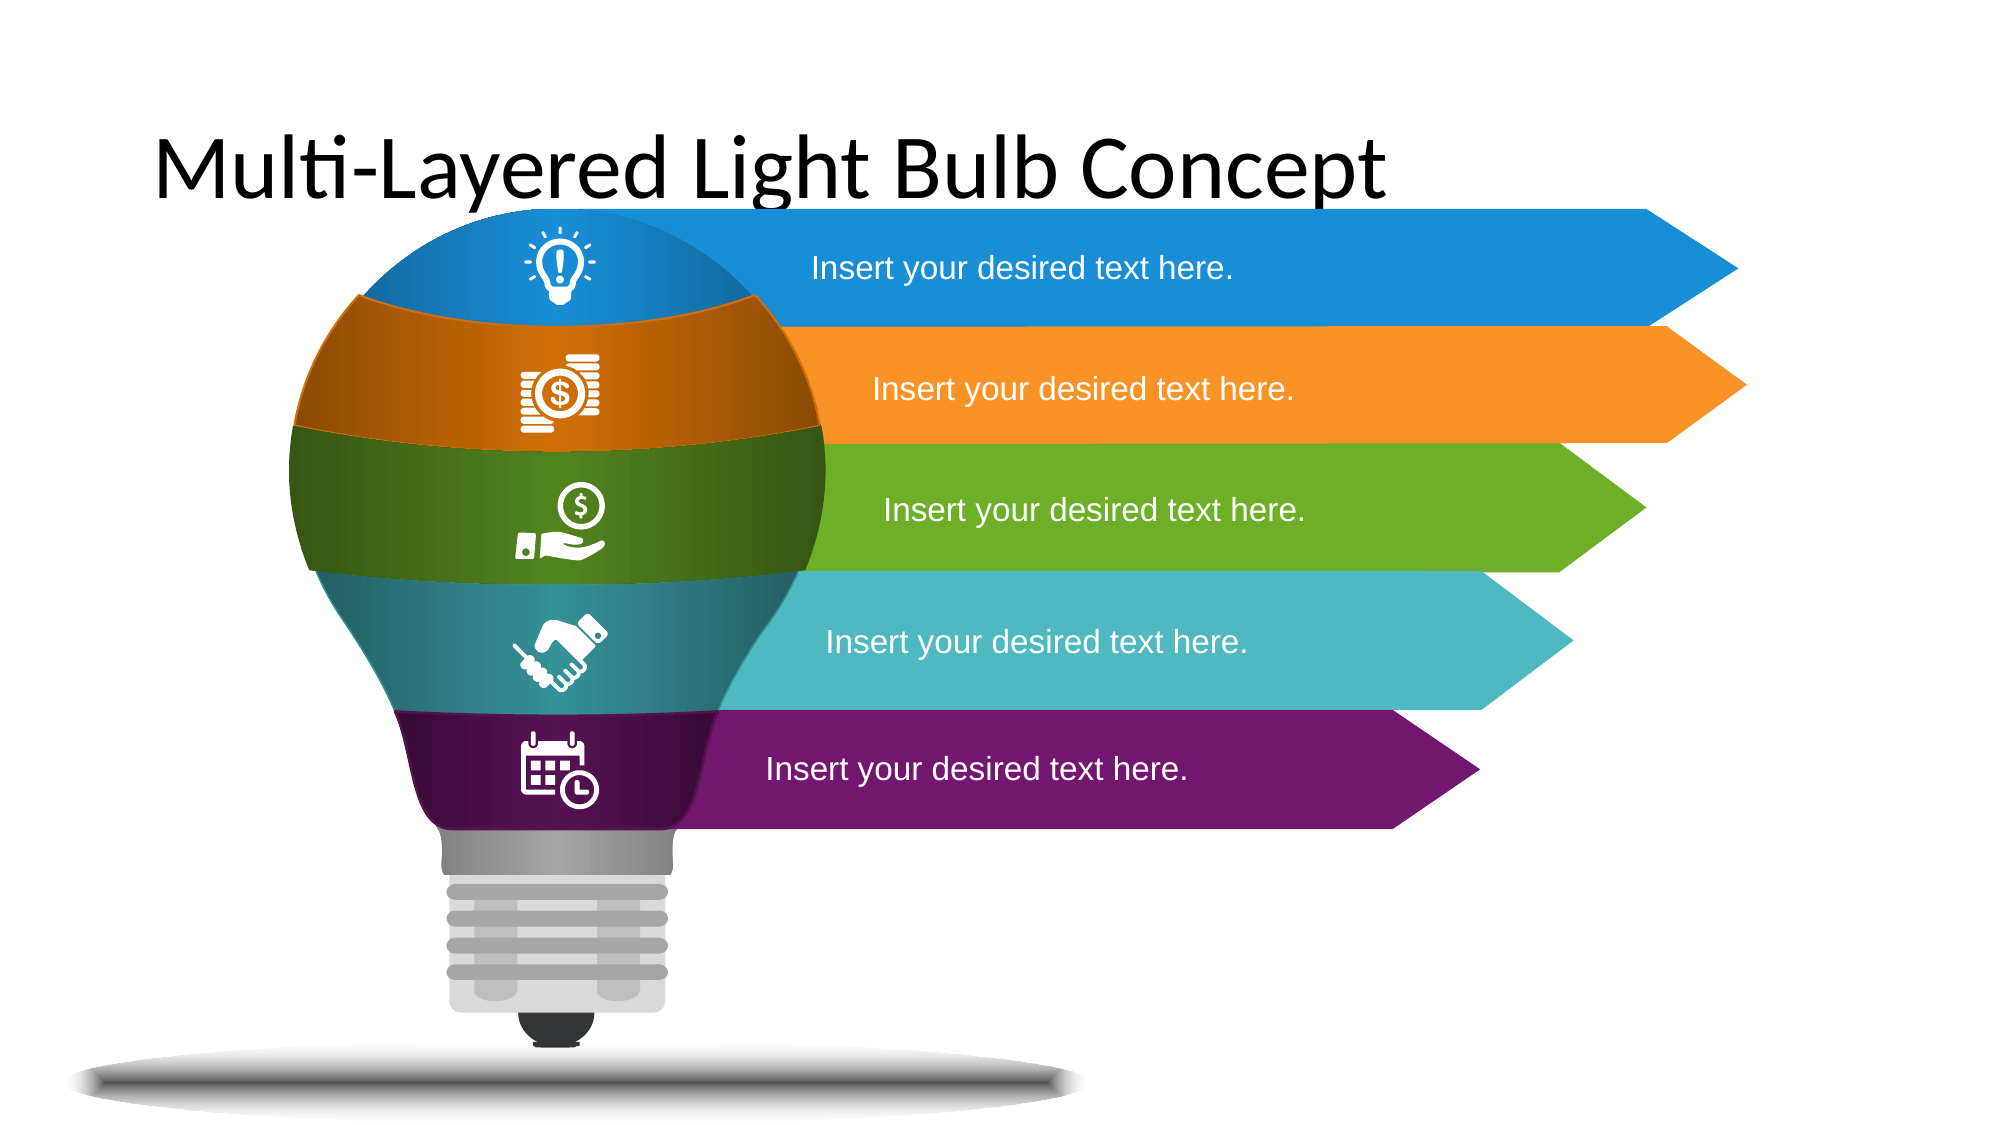

# Multi-Layered Light Bulb Concept

Insert your desired text here.

Insert your desired text here.

Insert your desired text here.

Insert your desired text here.

Insert your desired text here.